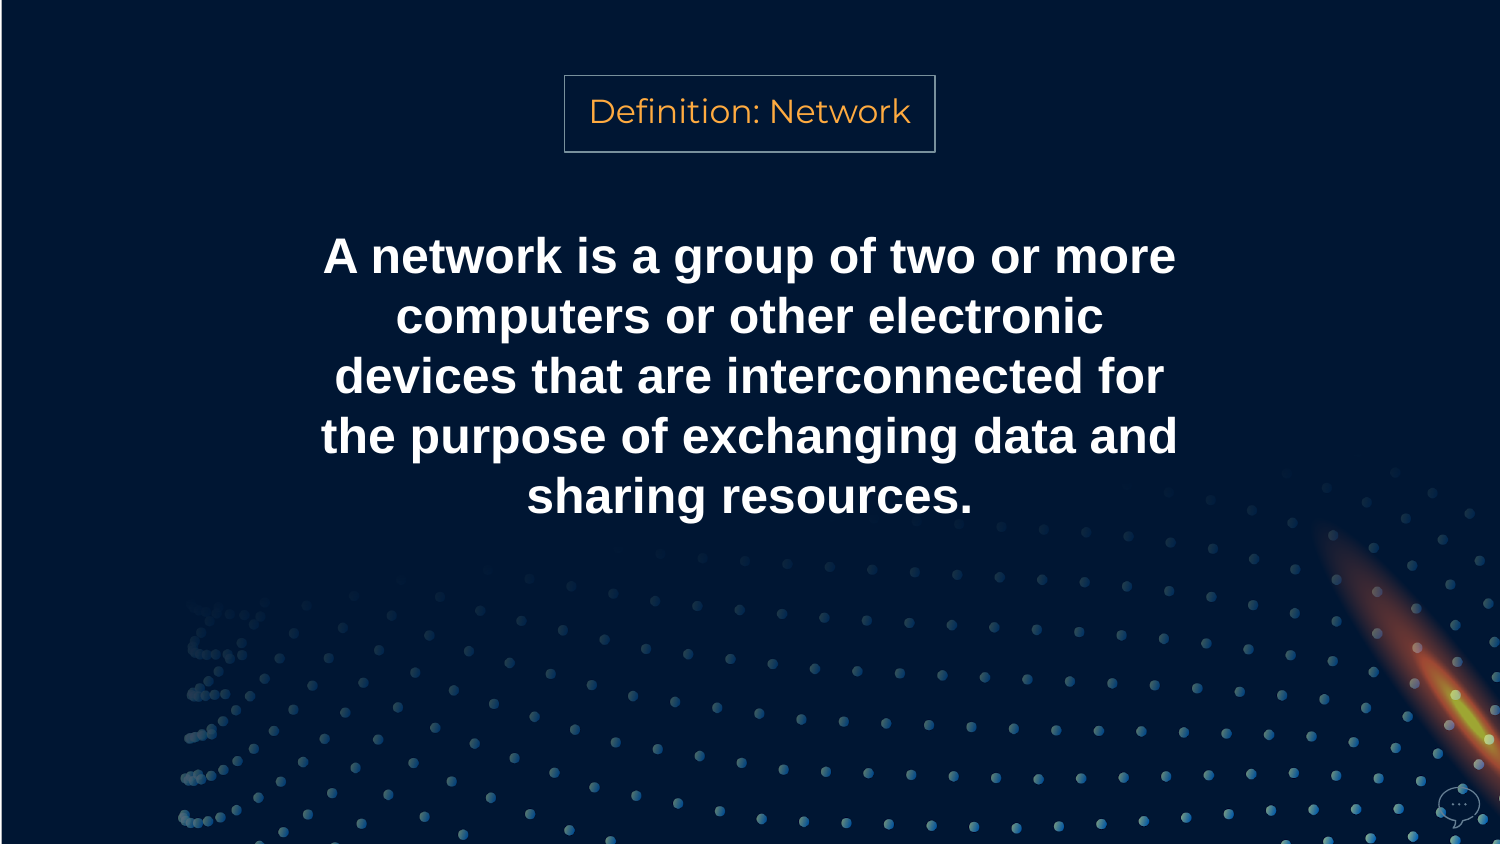

Definition: Network

# A network is a group of two or more computers or other electronic devices that are interconnected for the purpose of exchanging data and sharing resources.